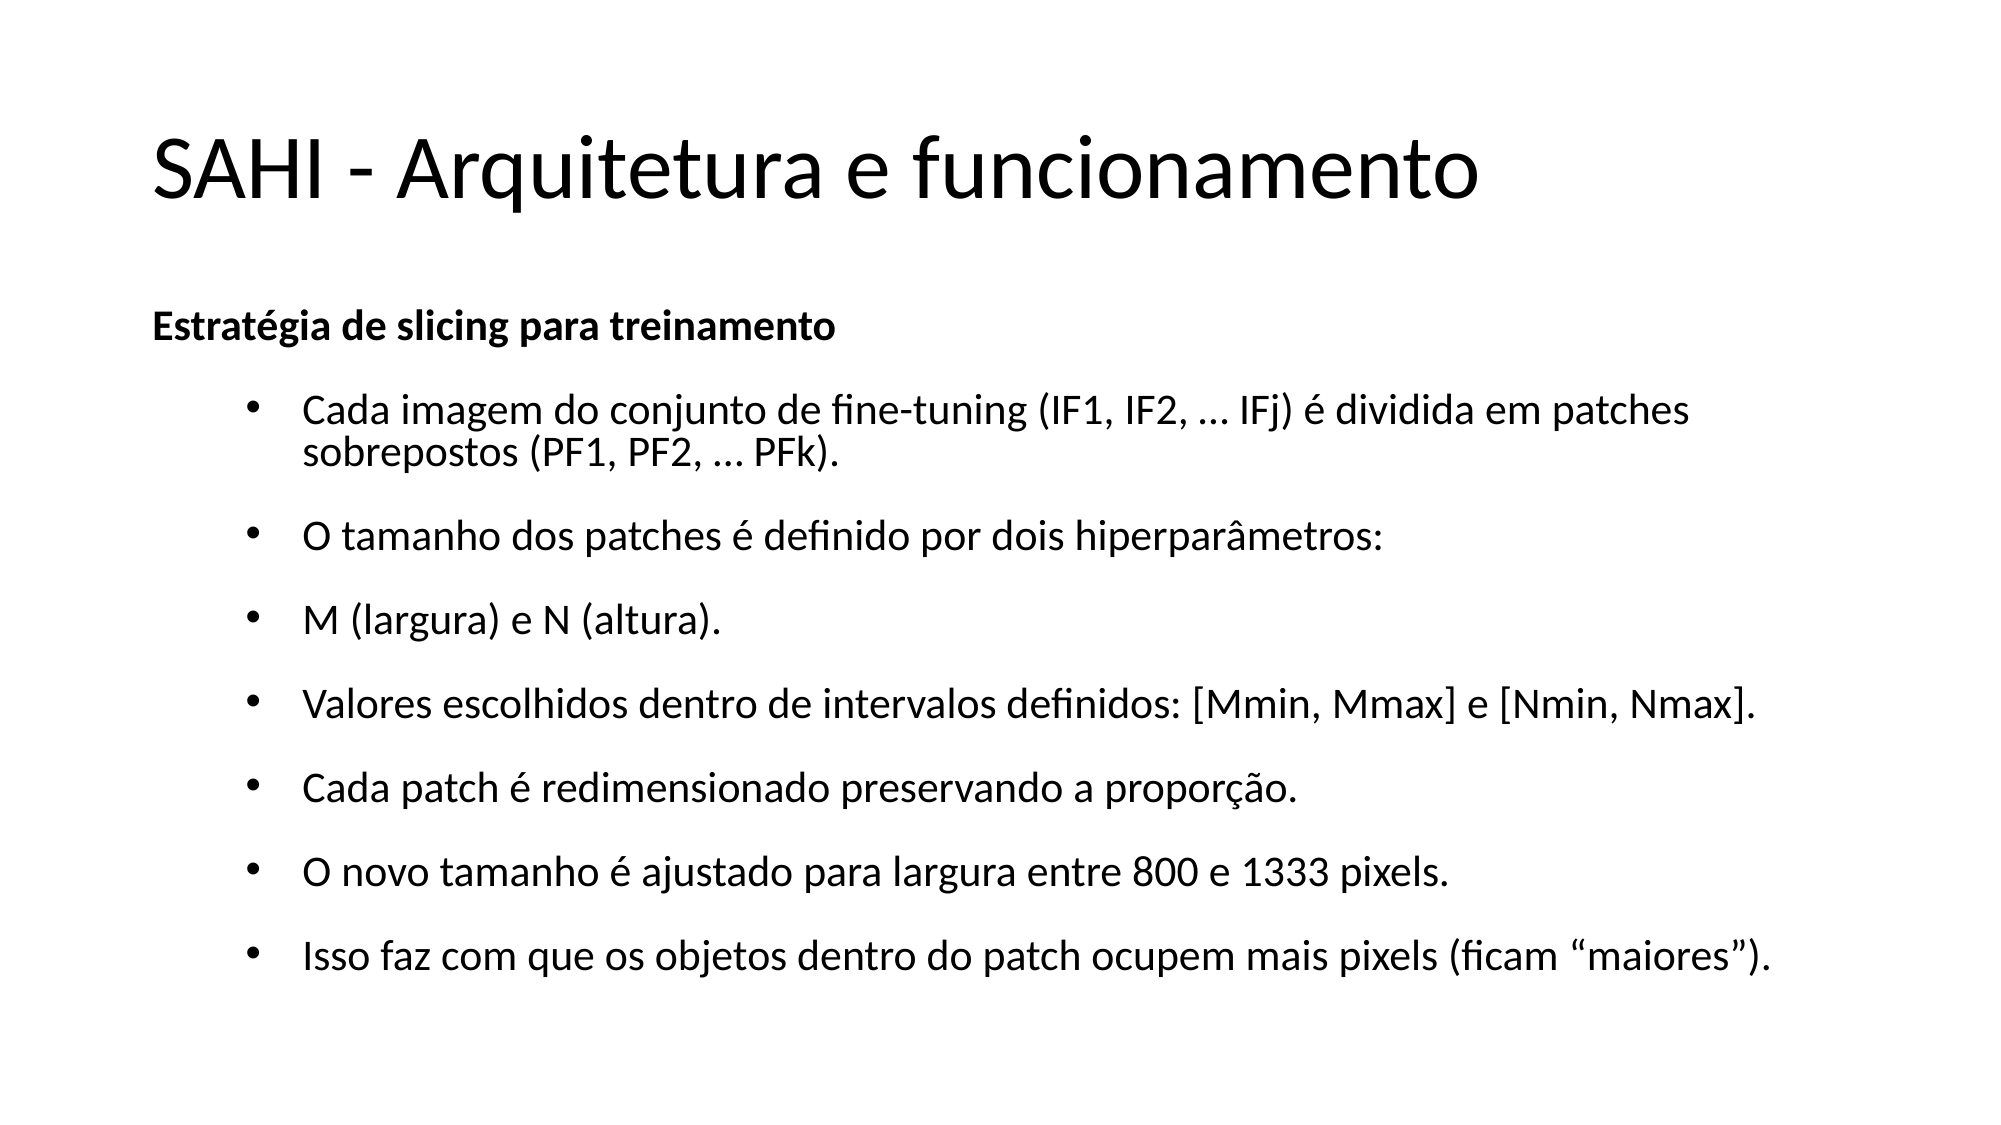

# SAHI - Arquitetura e funcionamento
Estratégia de slicing para treinamento

Cada imagem do conjunto de fine-tuning (IF1, IF2, … IFj) é dividida em patches sobrepostos (PF1, PF2, … PFk).

O tamanho dos patches é definido por dois hiperparâmetros:

M (largura) e N (altura).

Valores escolhidos dentro de intervalos definidos: [Mmin, Mmax] e [Nmin, Nmax].

Cada patch é redimensionado preservando a proporção.

O novo tamanho é ajustado para largura entre 800 e 1333 pixels.

Isso faz com que os objetos dentro do patch ocupem mais pixels (ficam “maiores”).